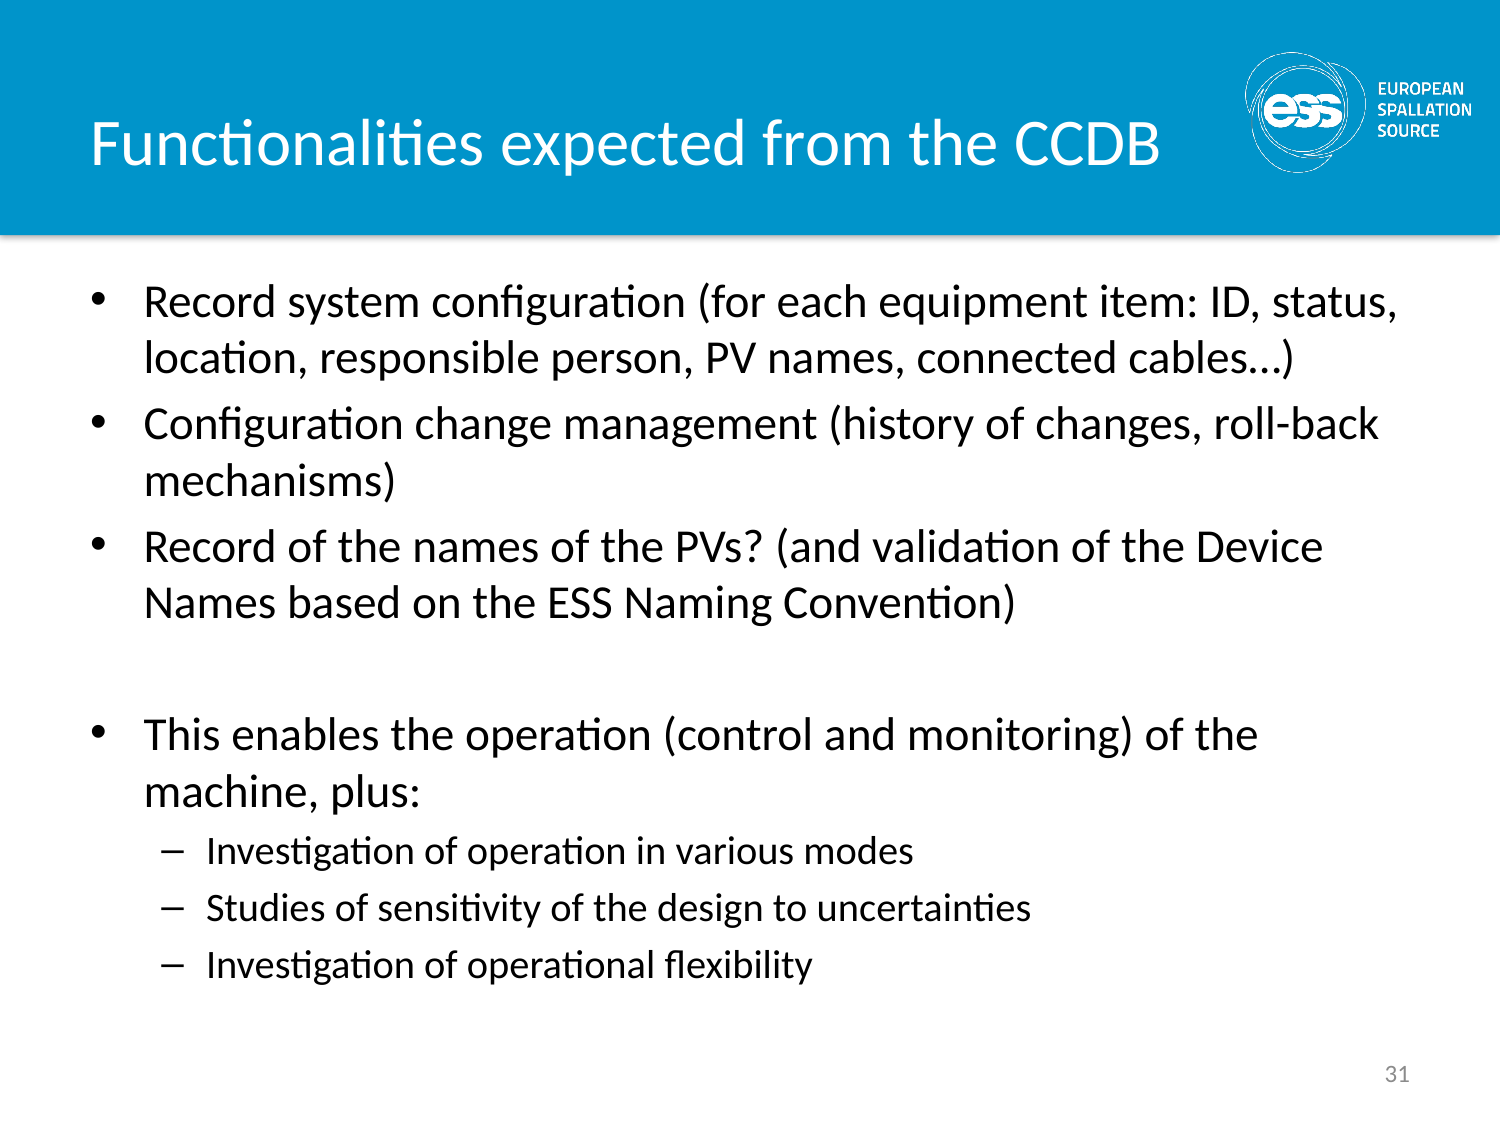

# Functionalities expected from the CCDB
Record system configuration (for each equipment item: ID, status, location, responsible person, PV names, connected cables…)
Configuration change management (history of changes, roll-back mechanisms)
Record of the names of the PVs? (and validation of the Device Names based on the ESS Naming Convention)

This enables the operation (control and monitoring) of the machine, plus:
Investigation of operation in various modes
Studies of sensitivity of the design to uncertainties
Investigation of operational flexibility

31